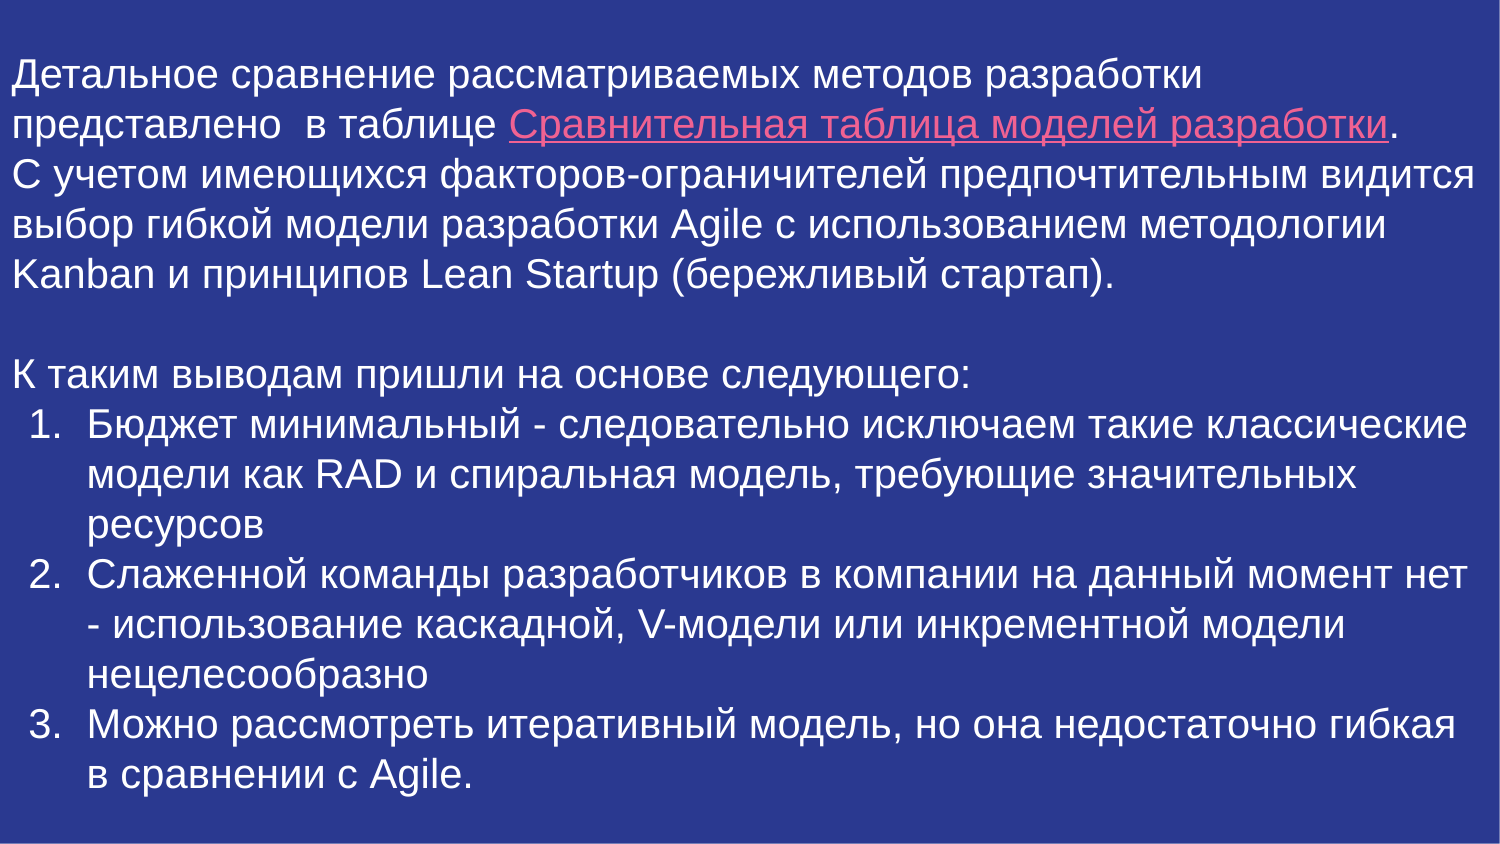

Детальное сравнение рассматриваемых методов разработки представлено  в таблице Сравнительная таблица моделей разработки.
С учетом имеющихся факторов-ограничителей предпочтительным видится выбор гибкой модели разработки Agile с использованием методологии Kanban и принципов Lean Startup (бережливый стартап).

К таким выводам пришли на основе следующего:
Бюджет минимальный - следовательно исключаем такие классические модели как RAD и спиральная модель, требующие значительных ресурсов
Слаженной команды разработчиков в компании на данный момент нет - использование каскадной, V-модели или инкрементной модели нецелесообразно
Можно рассмотреть итеративный модель, но она недостаточно гибкая в сравнении с Agile.